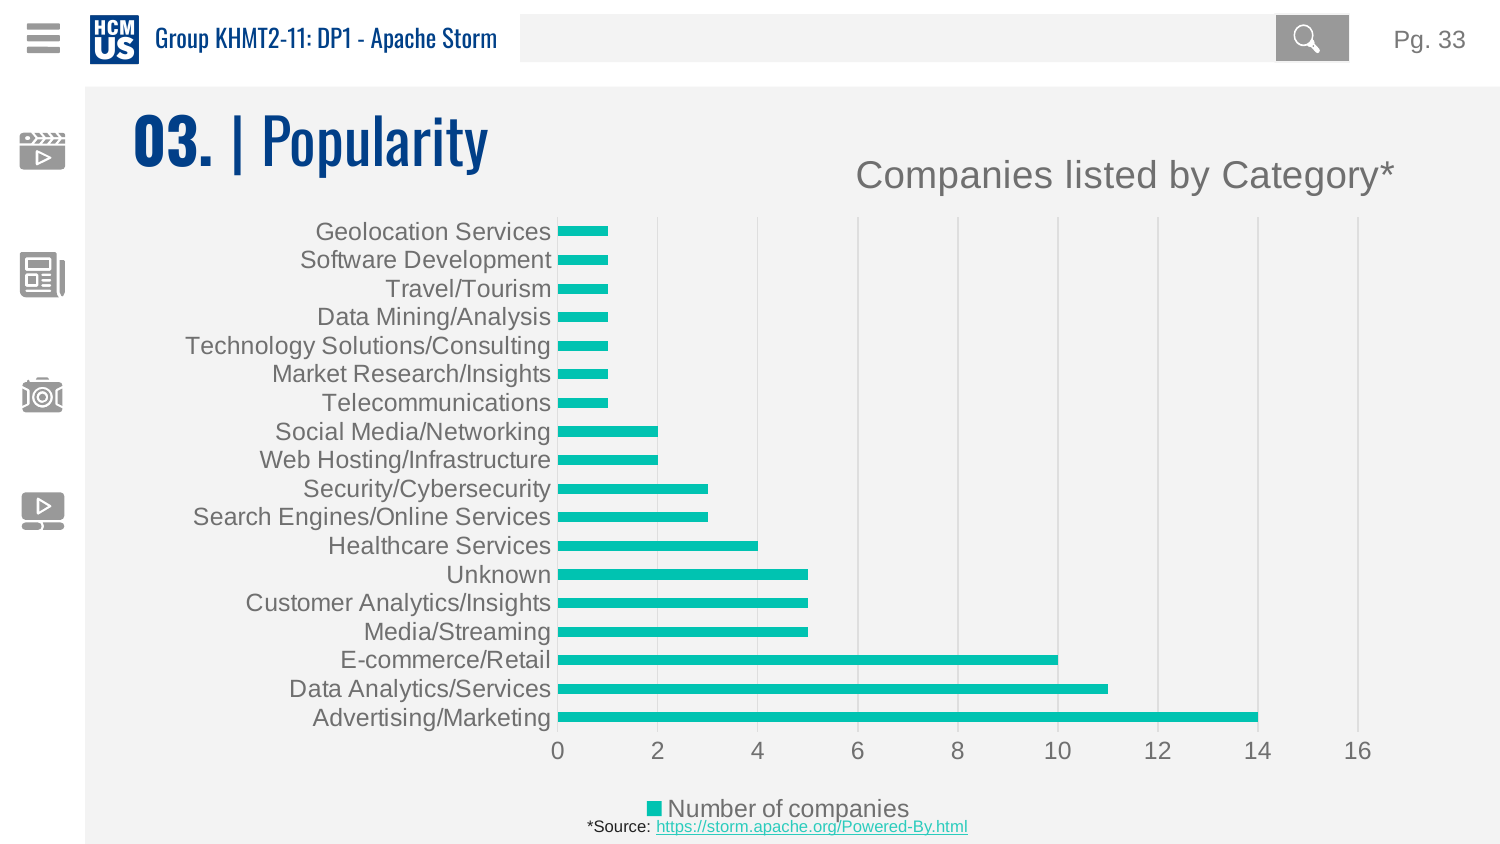

Pg. 33
# 03. | Popularity

### Chart: Companies listed by Category*

| Category | Number of companies |
|---|---|
| Advertising/Marketing | 14.0 |
| Data Analytics/Services | 11.0 |
| E-commerce/Retail | 10.0 |
| Media/Streaming | 5.0 |
| Customer Analytics/Insights | 5.0 |
| Unknown | 5.0 |
| Healthcare Services | 4.0 |
| Search Engines/Online Services | 3.0 |
| Security/Cybersecurity | 3.0 |
| Web Hosting/Infrastructure | 2.0 |
| Social Media/Networking | 2.0 |
| Telecommunications | 1.0 |
| Market Research/Insights | 1.0 |
| Technology Solutions/Consulting | 1.0 |
| Data Mining/Analysis | 1.0 |
| Travel/Tourism | 1.0 |
| Software Development | 1.0 |
| Geolocation Services | 1.0 |
*Source: https://storm.apache.org/Powered-By.html